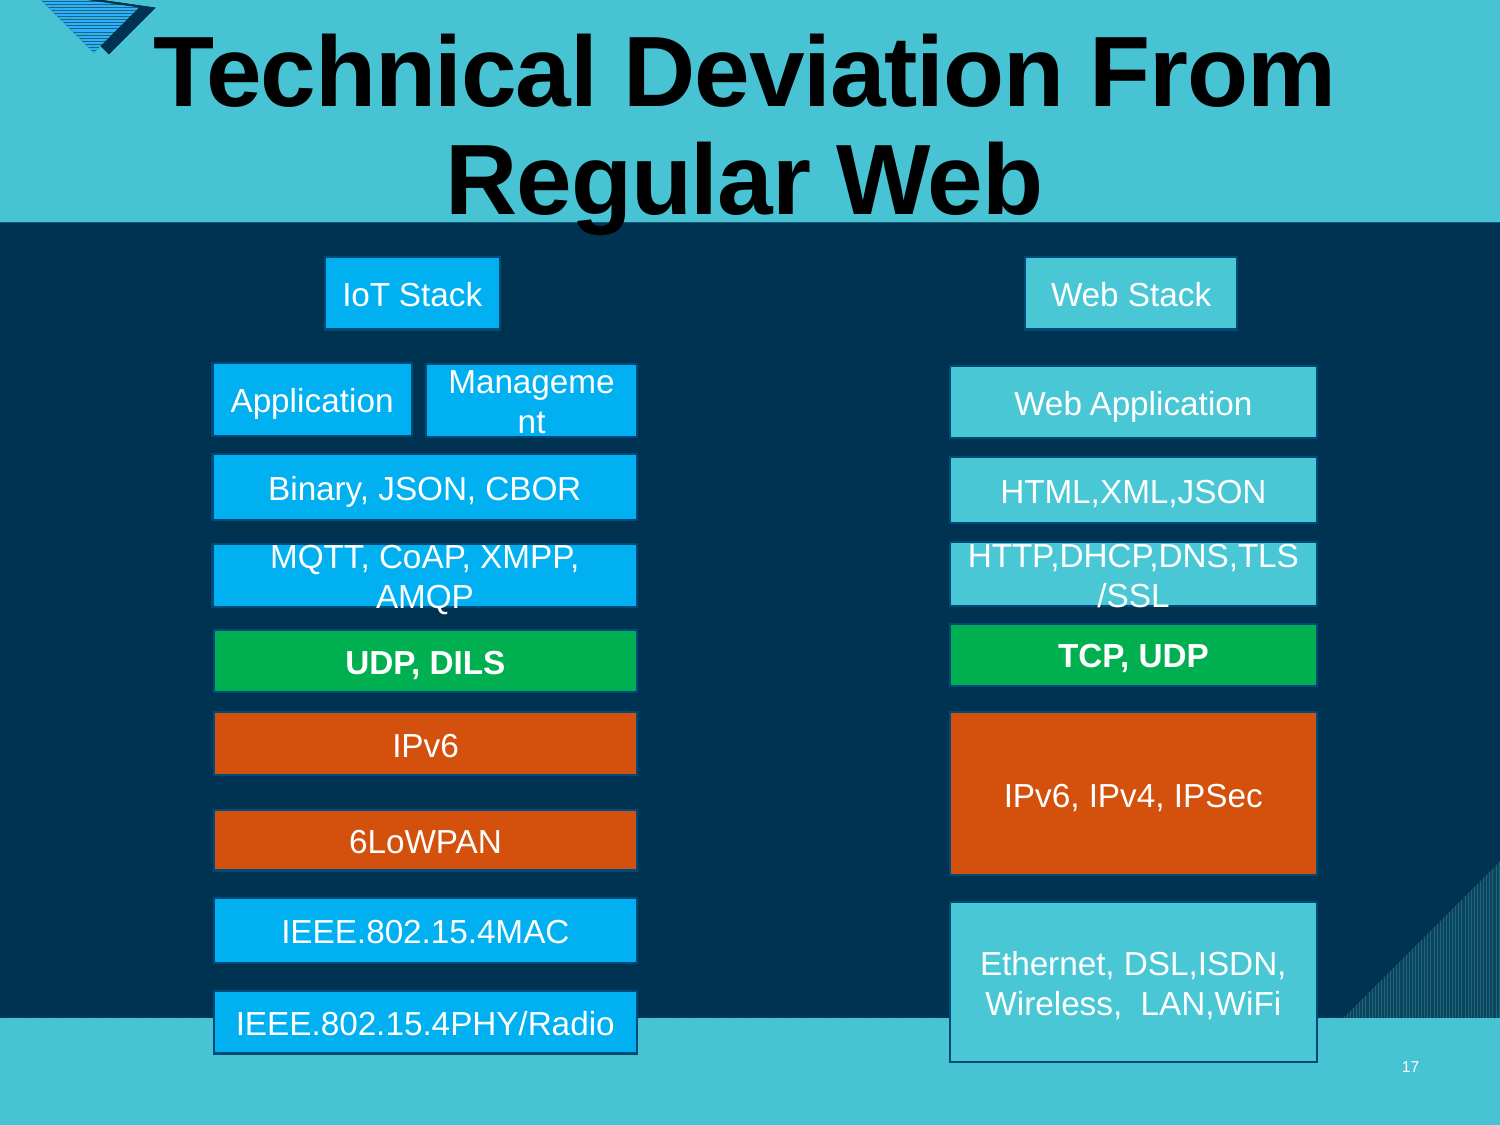

# Technical Deviation From Regular Web
IoT Stack
Web Stack
Application
Management
Web Application
Binary, JSON, CBOR
HTML,XML,JSON
HTTP,DHCP,DNS,TLS/SSL
MQTT, CoAP, XMPP, AMQP
TCP, UDP
UDP, DILS
IPv6, IPv4, IPSec
IPv6
6LoWPAN
IEEE.802.15.4MAC
Ethernet, DSL,ISDN, Wireless,  LAN,WiFi
IEEE.802.15.4PHY/Radio
17